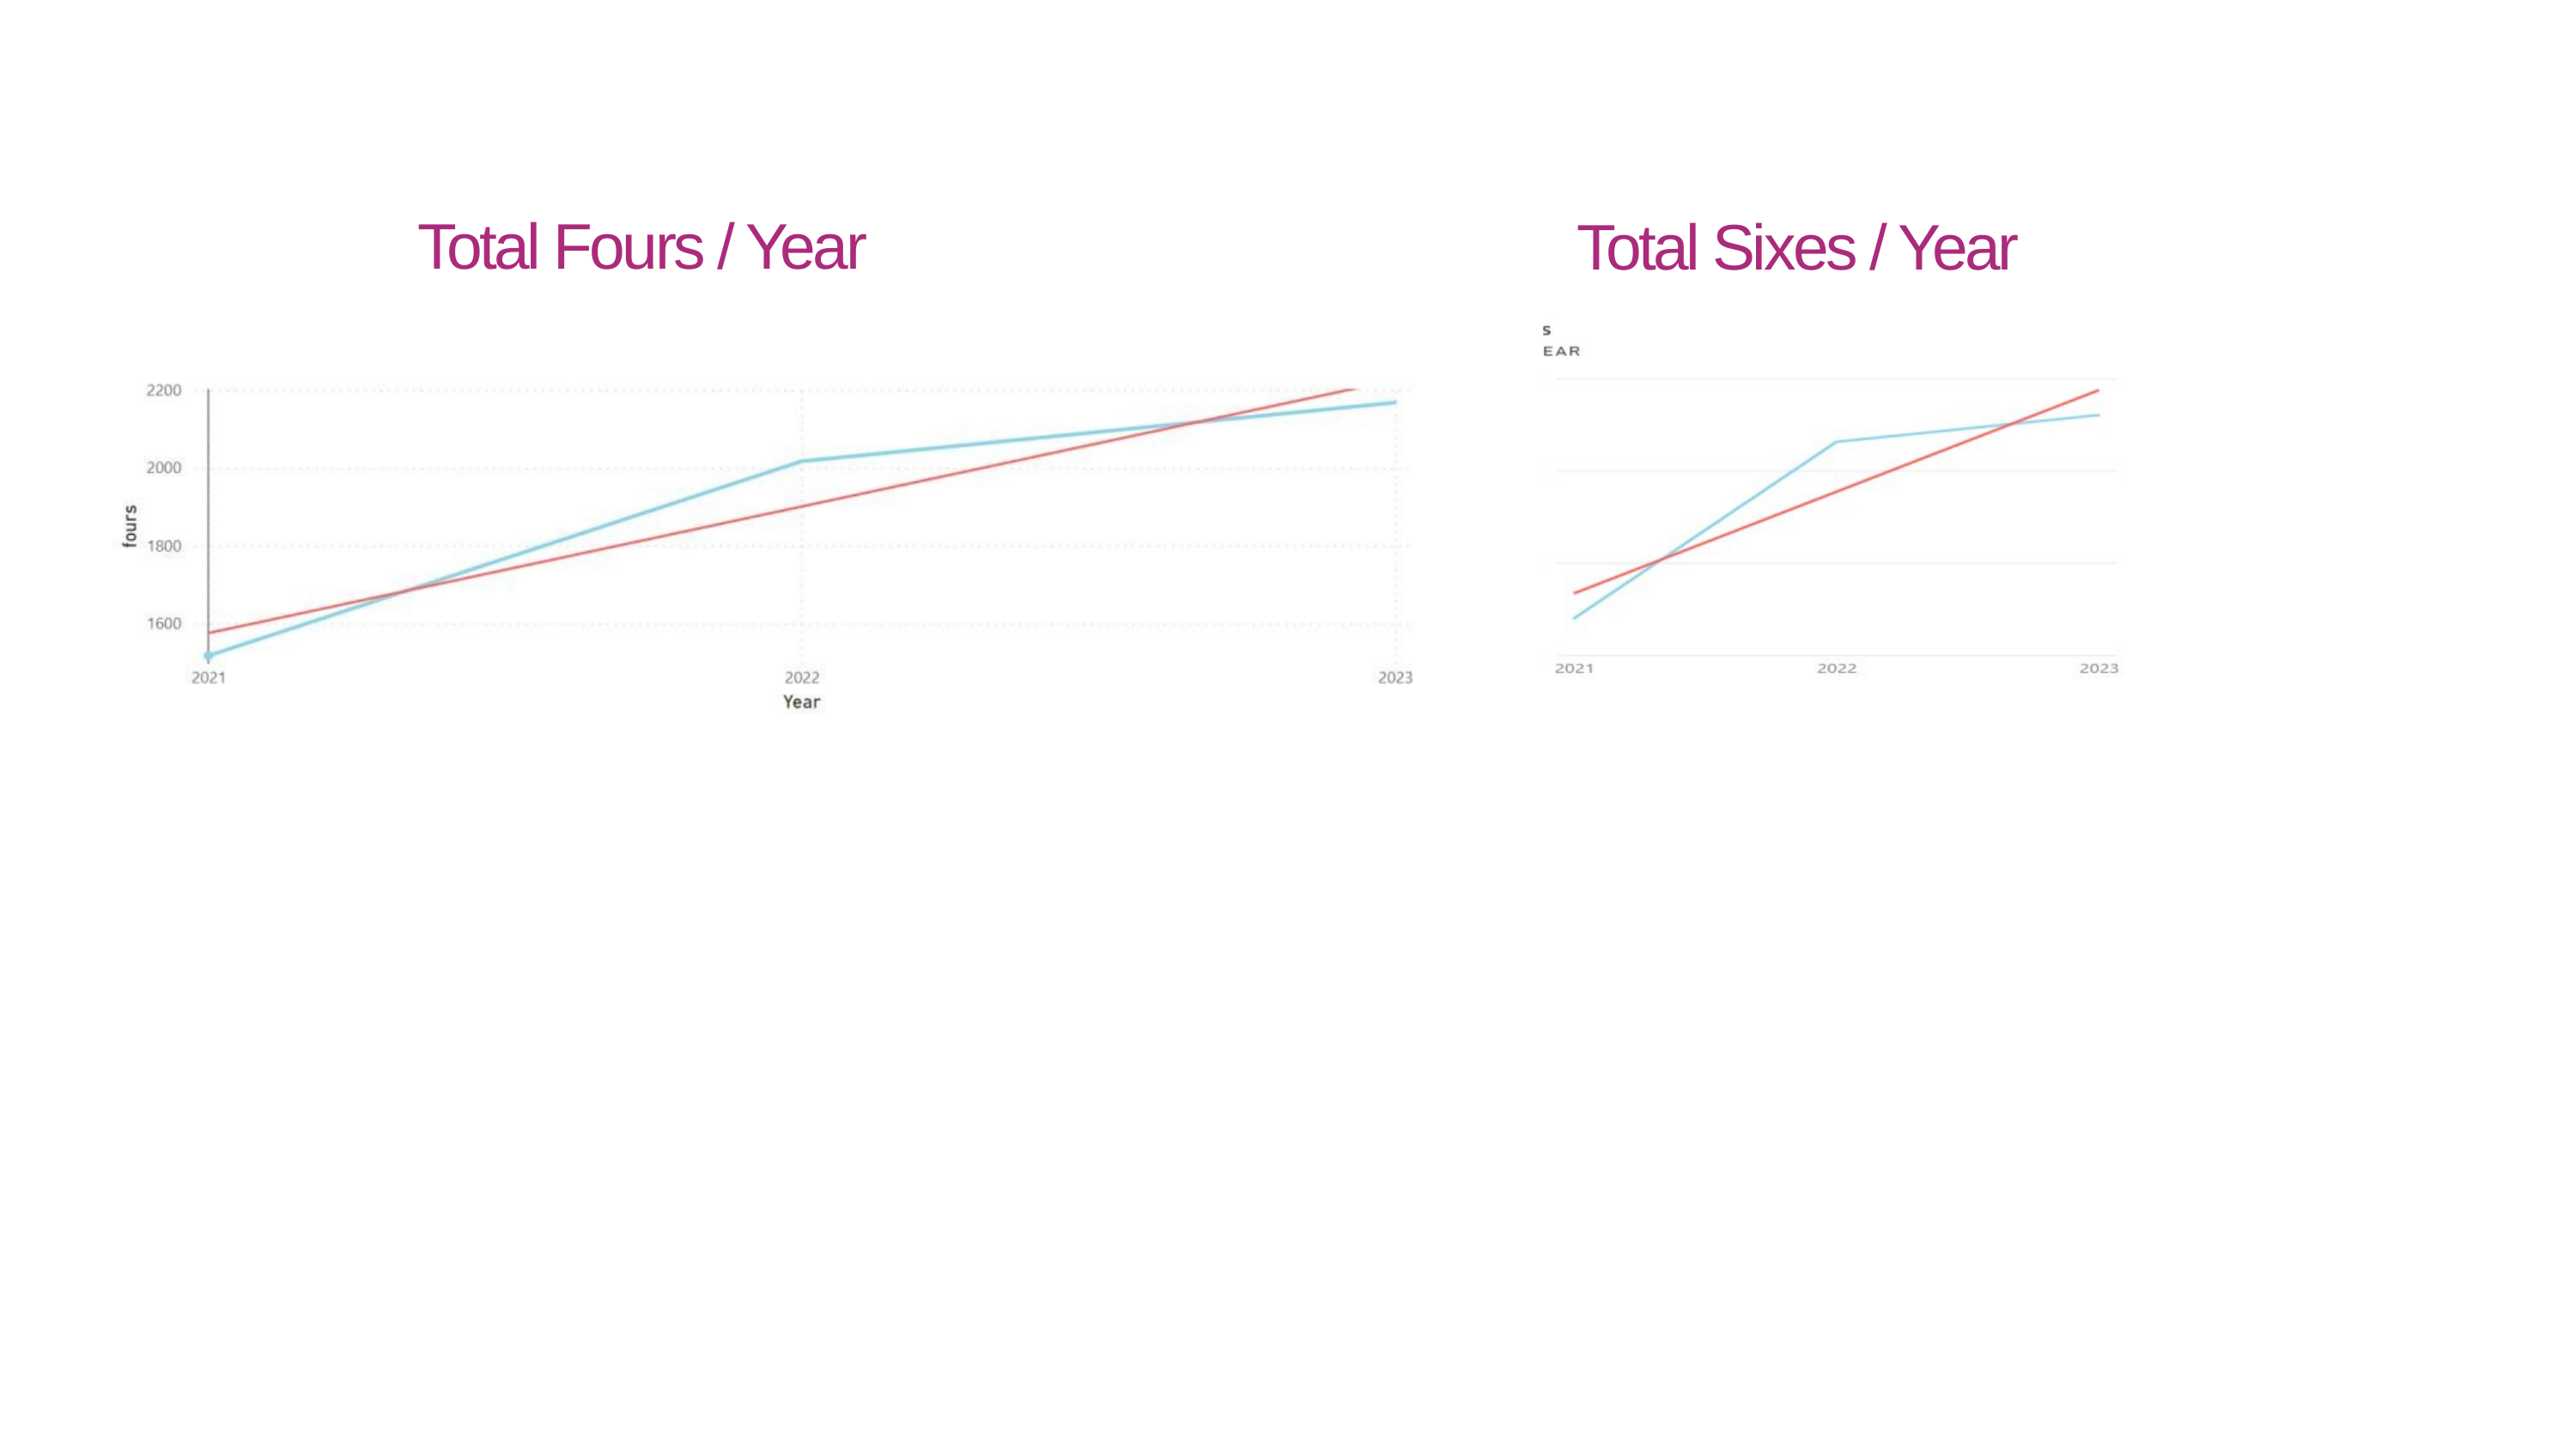

Batters
Teams
Total Fours / Year
Total Sixes / Year

Shubman Gill and Faf du Plessis emerge as the top scorers over the past three years.

In 2021, Ruturaj Gaikwad led the charts, while Jos Buttler dominated in 2022, and Shubman  Gill claimed the top spot in 2023.

Shubman, Ruturaj, Jos, and Faf du Plessis stand out as the only four batsmen positioned in  the top right quadrant of the scatter chart of strike rate and batting average.

While Andre Russell boasts the highest number of boundaries in his total runs, it's evident  that Yashasvi Jaiswal has scored comparably and maintained a similar boundary percentage.